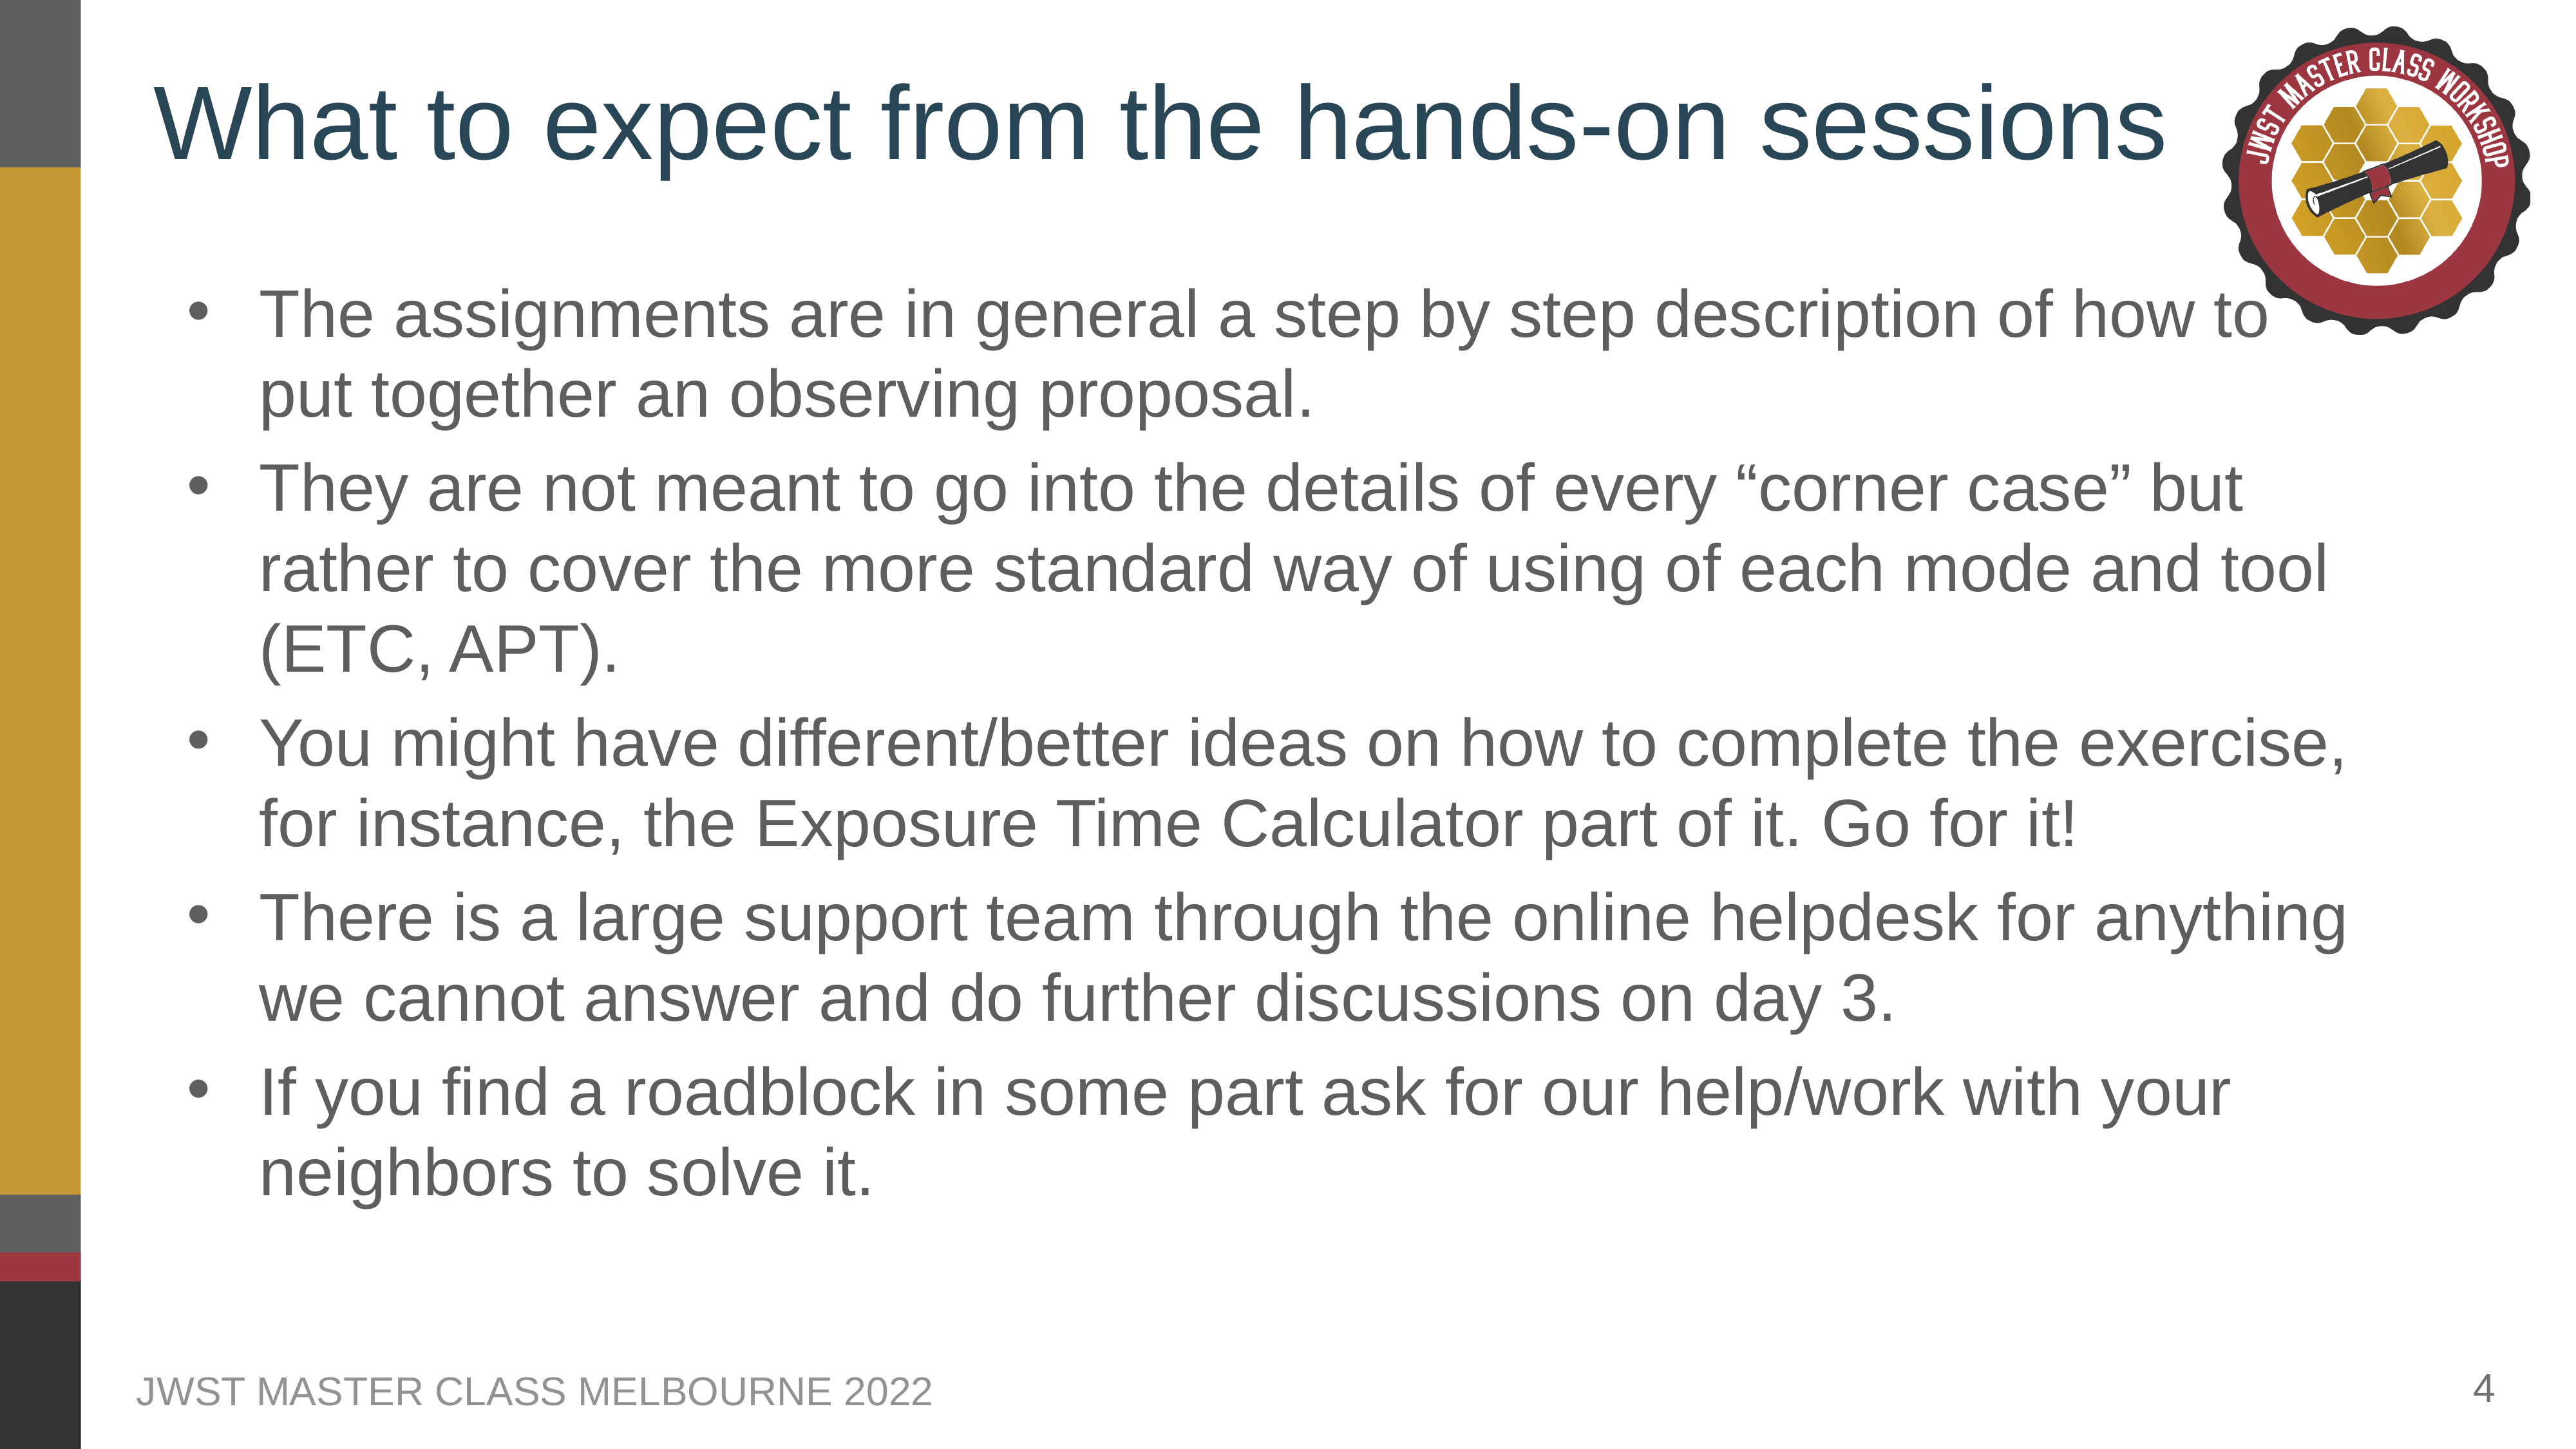

What to expect from the hands-on sessions
The assignments are in general a step by step description of how to    put together an observing proposal.
They are not meant to go into the details of every “corner case” but rather to cover the more standard way of using of each mode and tool (ETC, APT).
You might have different/better ideas on how to complete the exercise, for instance, the Exposure Time Calculator part of it. Go for it!
There is a large support team through the online helpdesk for anything we cannot answer and do further discussions on day 3.
If you find a roadblock in some part ask for our help/work with your neighbors to solve it.
4